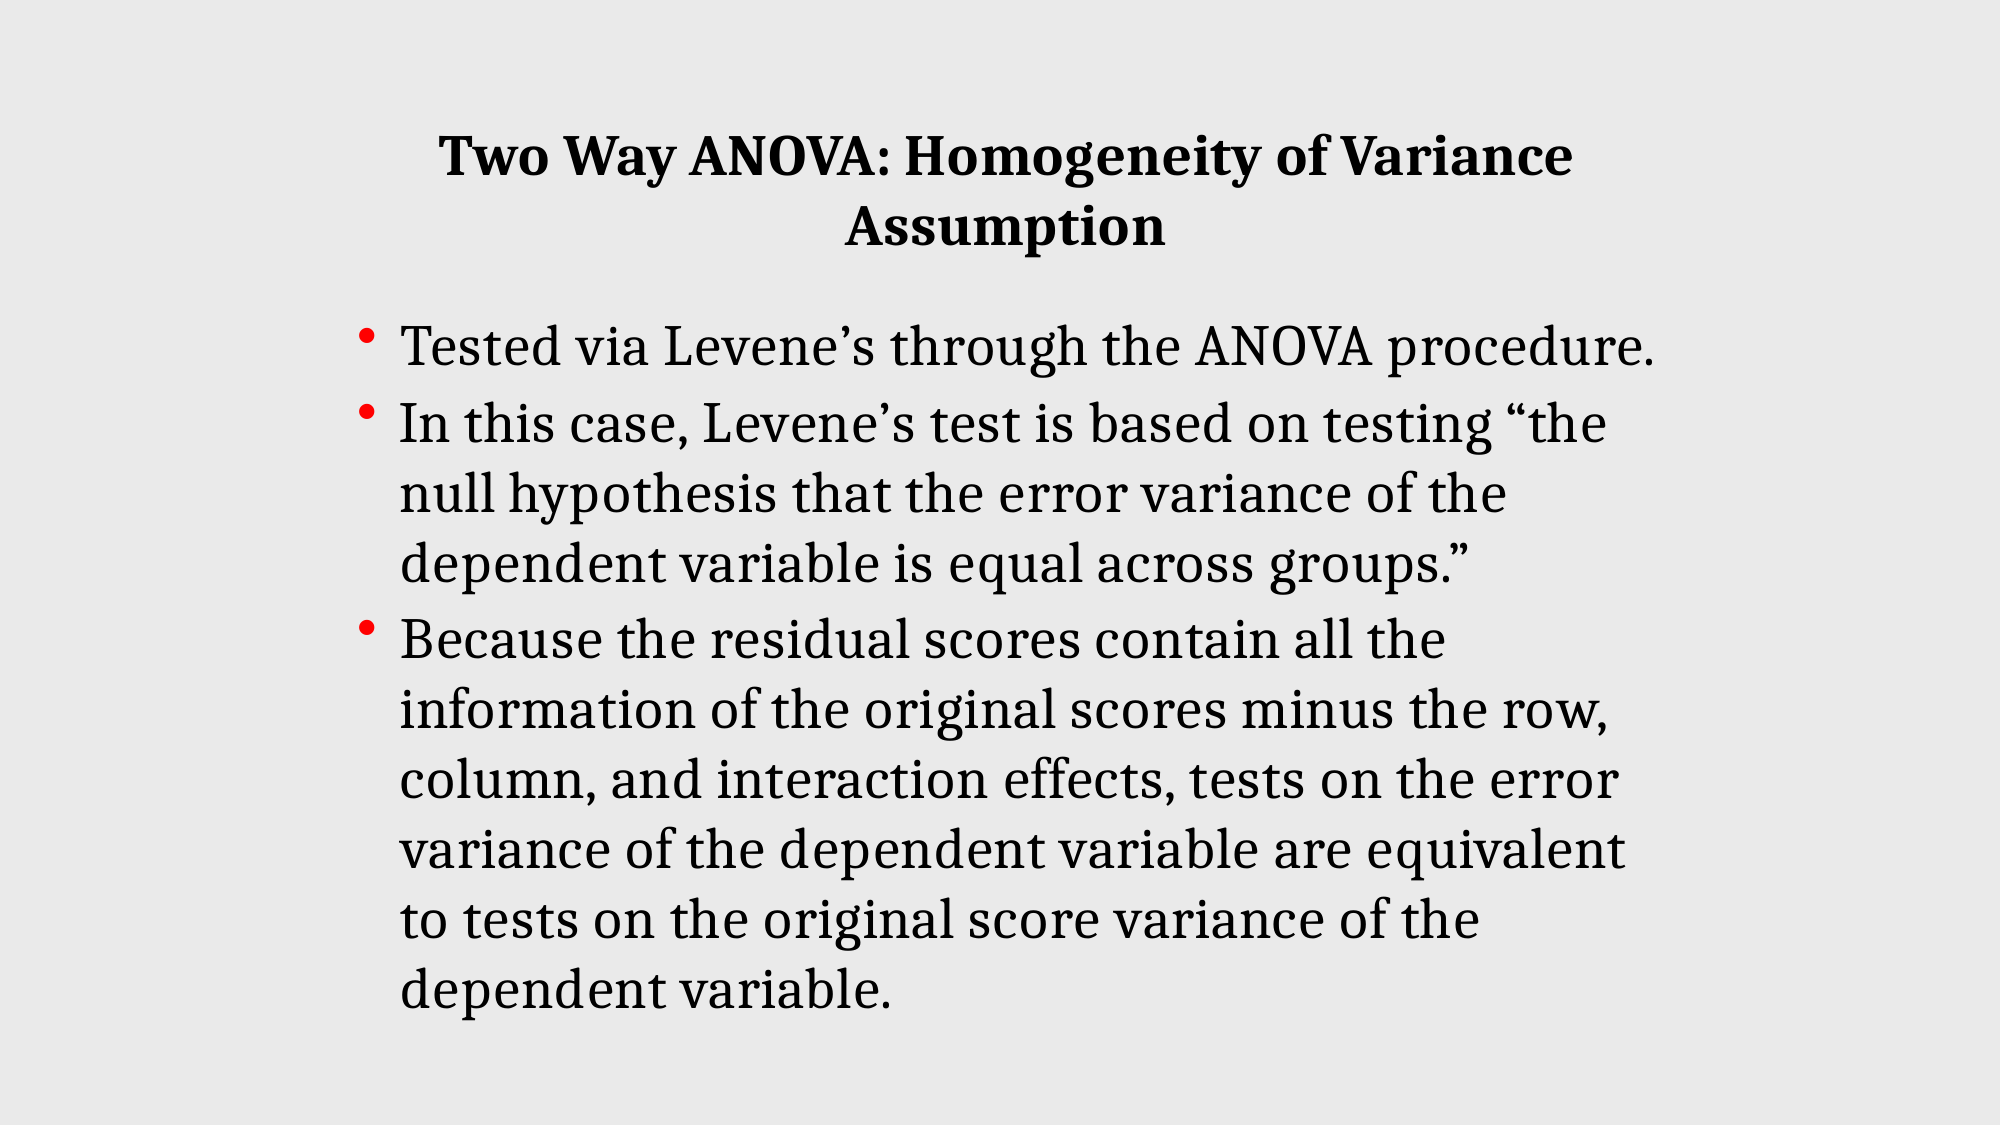

Two Way ANOVA: Homogeneity of Variance Assumption
Tested via Levene’s through the ANOVA procedure.
In this case, Levene’s test is based on testing “the null hypothesis that the error variance of the dependent variable is equal across groups.”
Because the residual scores contain all the information of the original scores minus the row, column, and interaction effects, tests on the error variance of the dependent variable are equivalent to tests on the original score variance of the dependent variable.